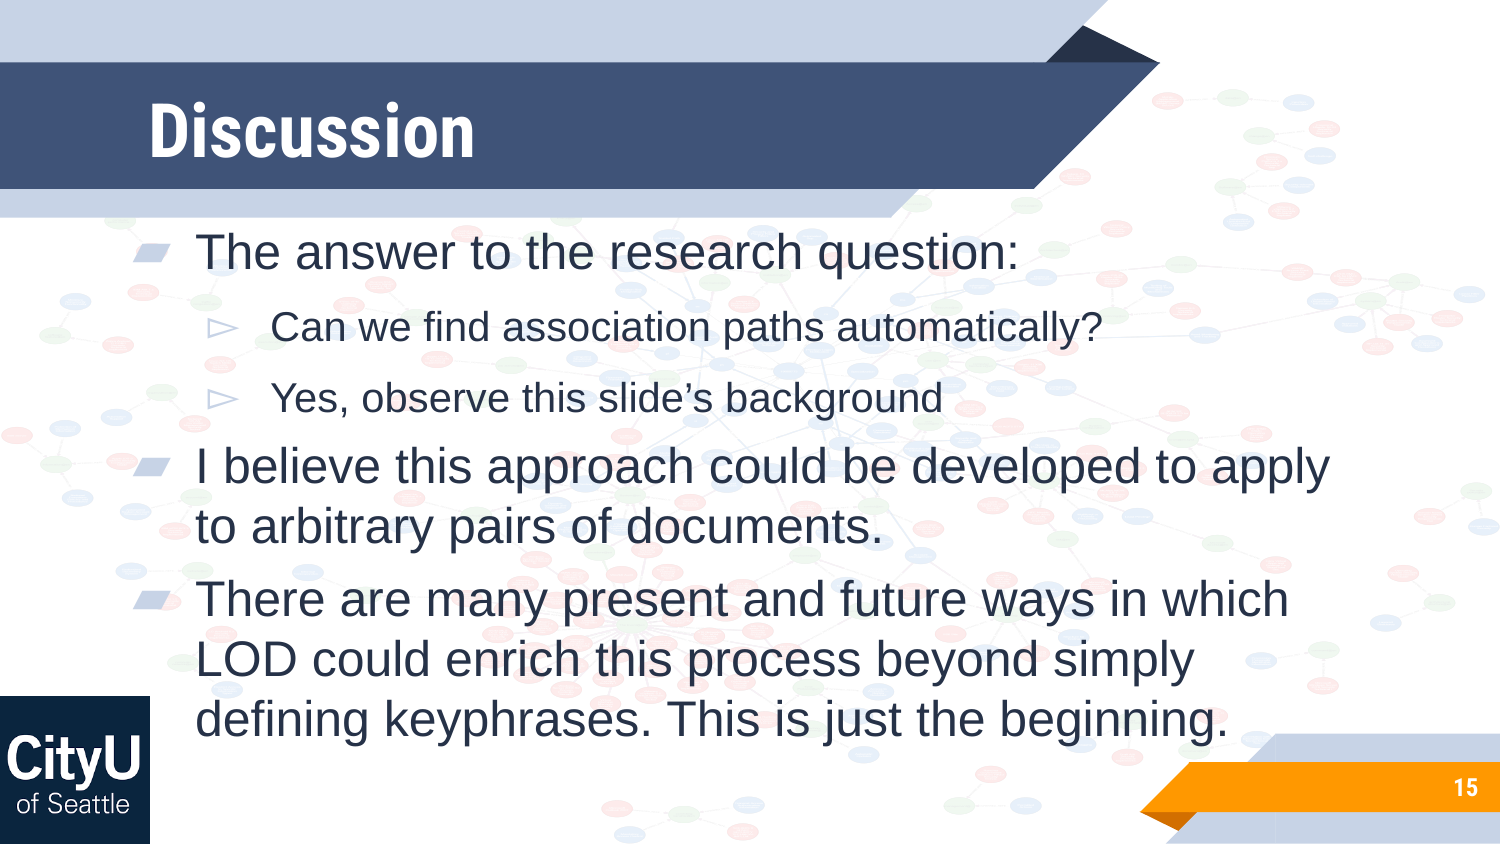

# Discussion
The answer to the research question:
Can we find association paths automatically?
Yes, observe this slide’s background
I believe this approach could be developed to apply to arbitrary pairs of documents.
There are many present and future ways in which LOD could enrich this process beyond simply defining keyphrases. This is just the beginning.
15